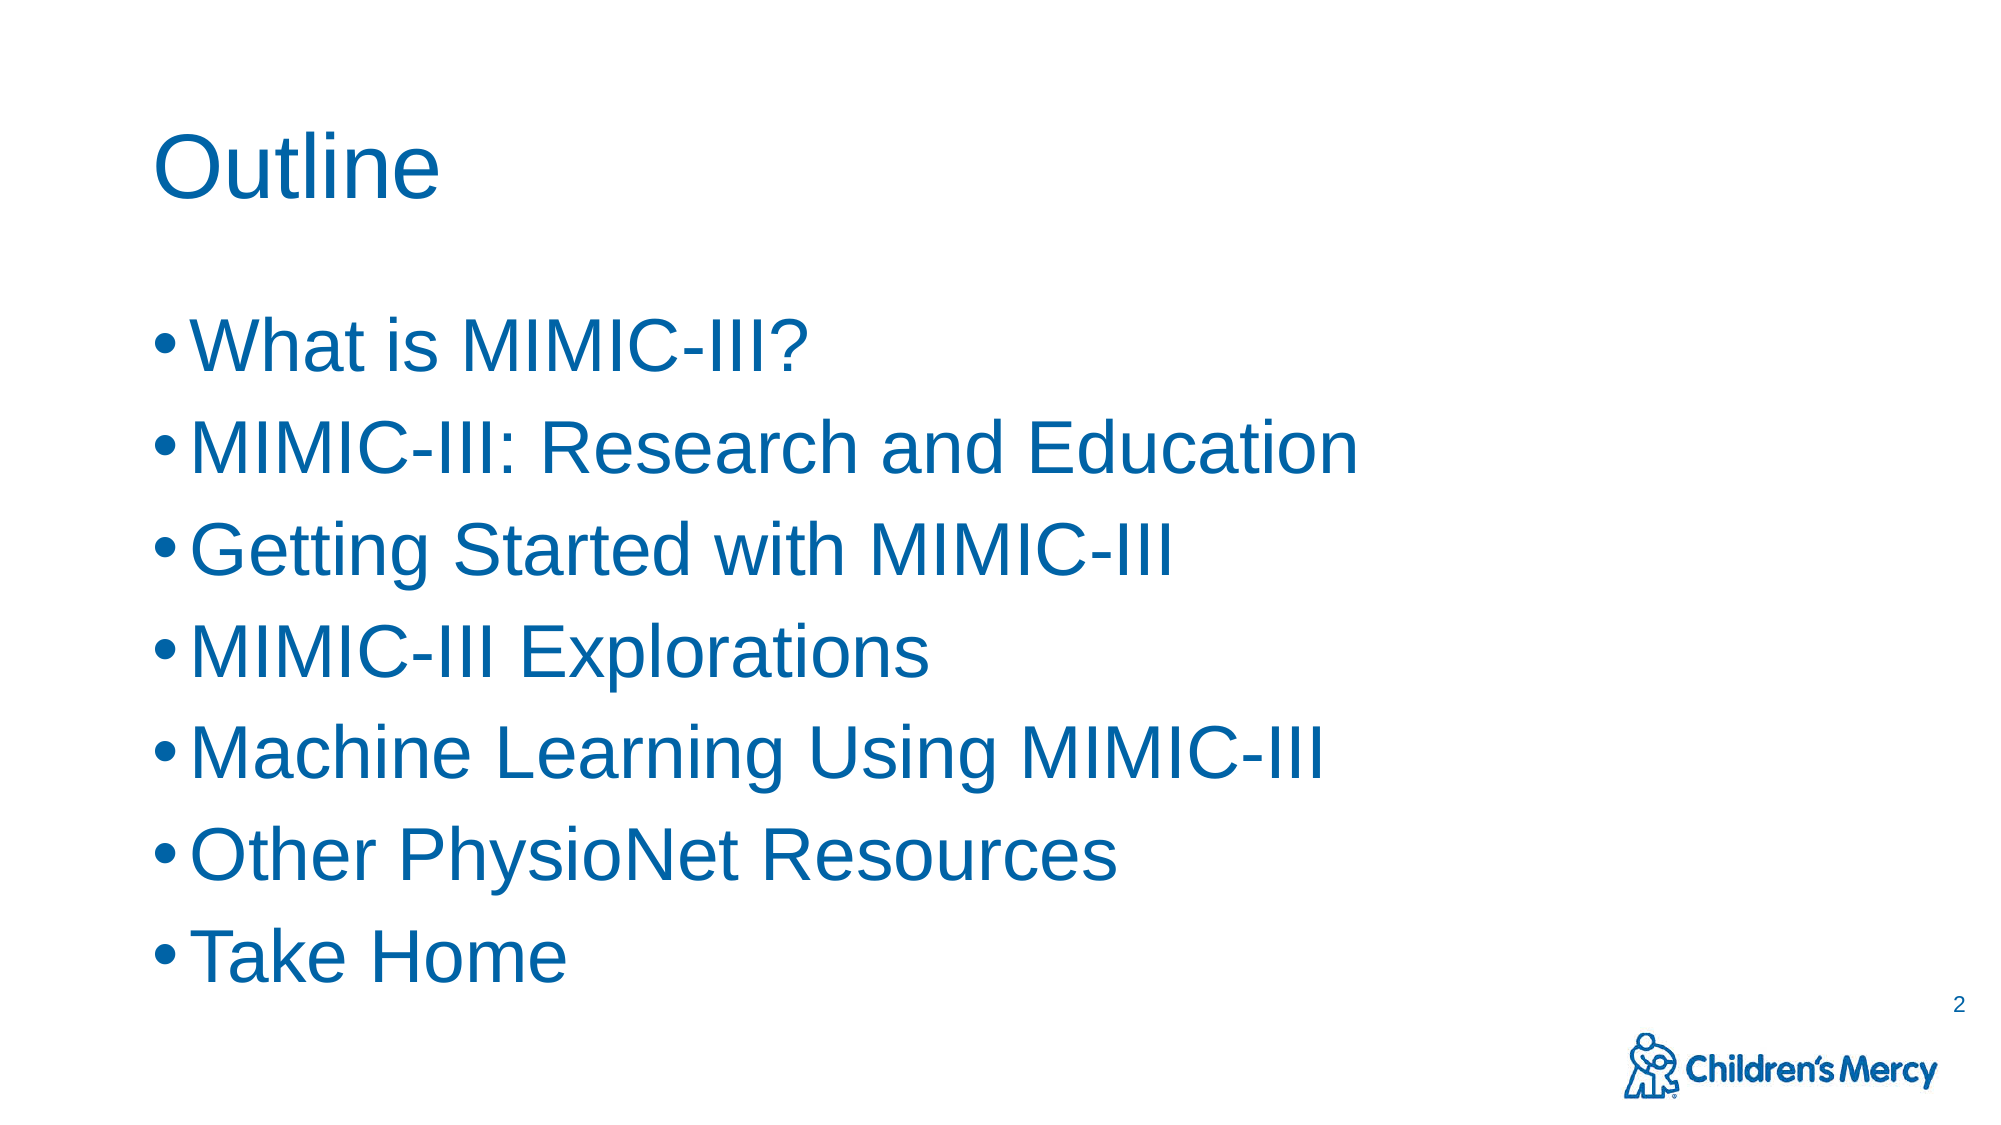

# Outline
What is MIMIC-III?
MIMIC-III: Research and Education
Getting Started with MIMIC-III
MIMIC-III Explorations
Machine Learning Using MIMIC-III
Other PhysioNet Resources
Take Home
2